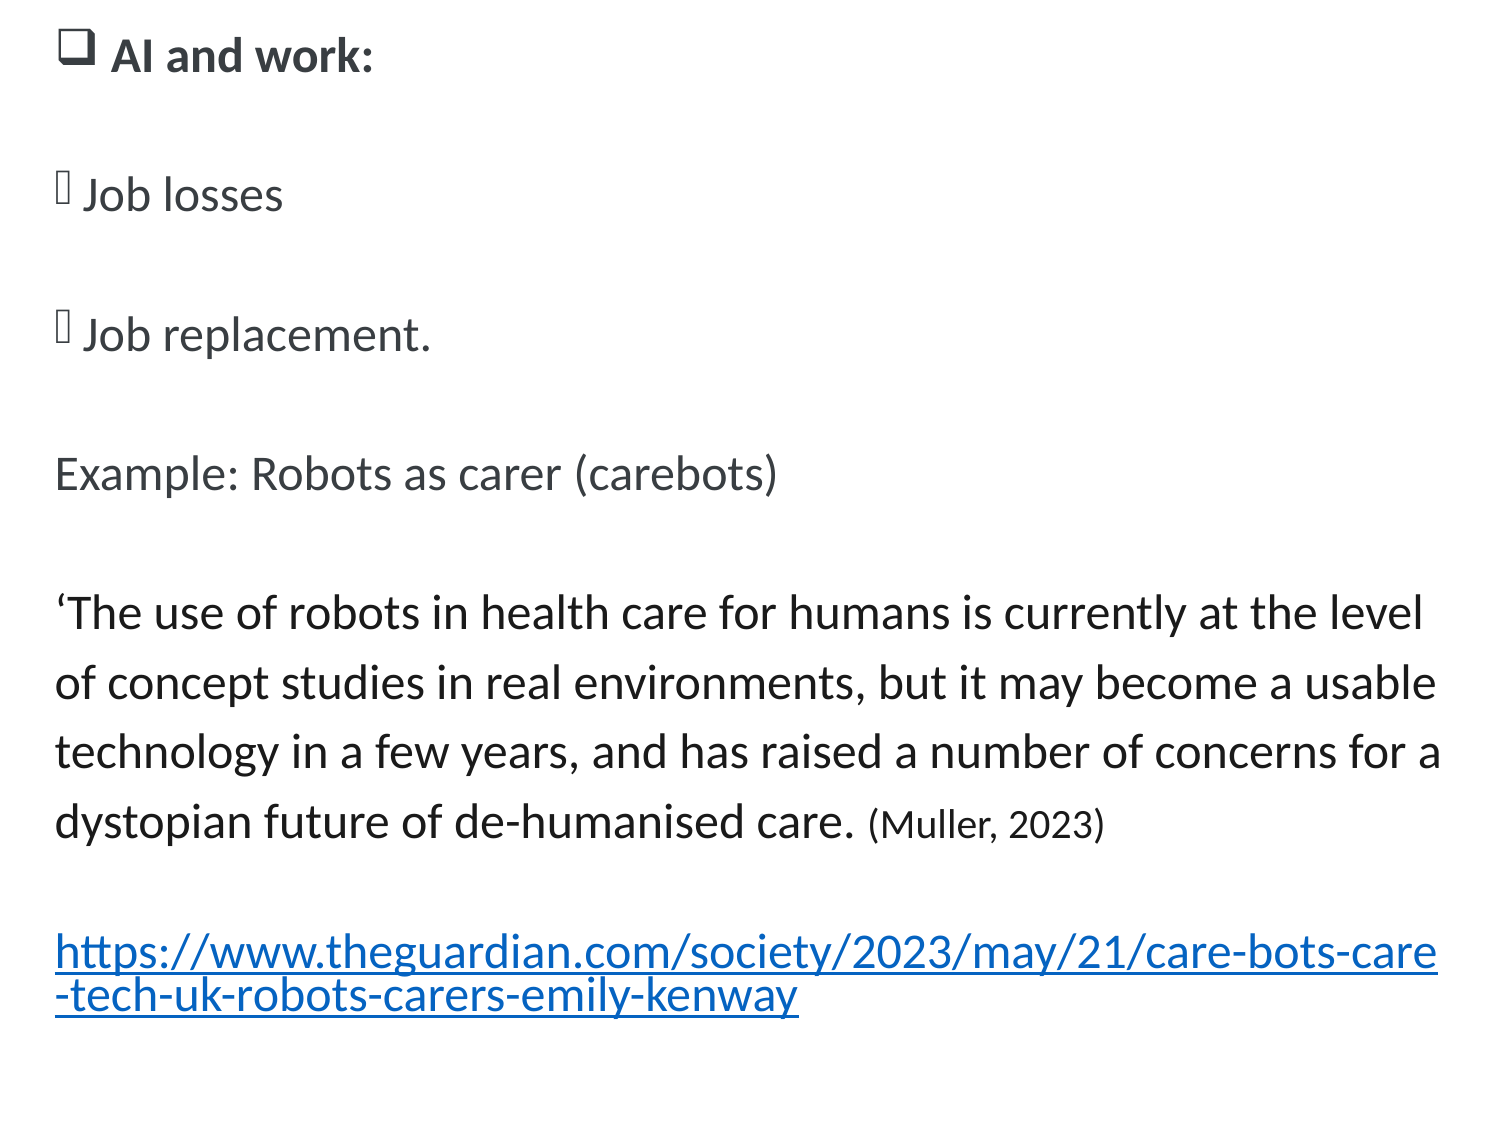

AI and work:

Job losses

Job replacement.

Example: Robots as carer (carebots)

‘The use of robots in health care for humans is currently at the level
of concept studies in real environments, but it may become a usable
technology in a few years, and has raised a number of concerns for a
dystopian future of de-humanised care. (Muller, 2023)

https://www.theguardian.com/society/2023/may/21/care-bots-care-tech-uk-robots-carers-emily-kenway